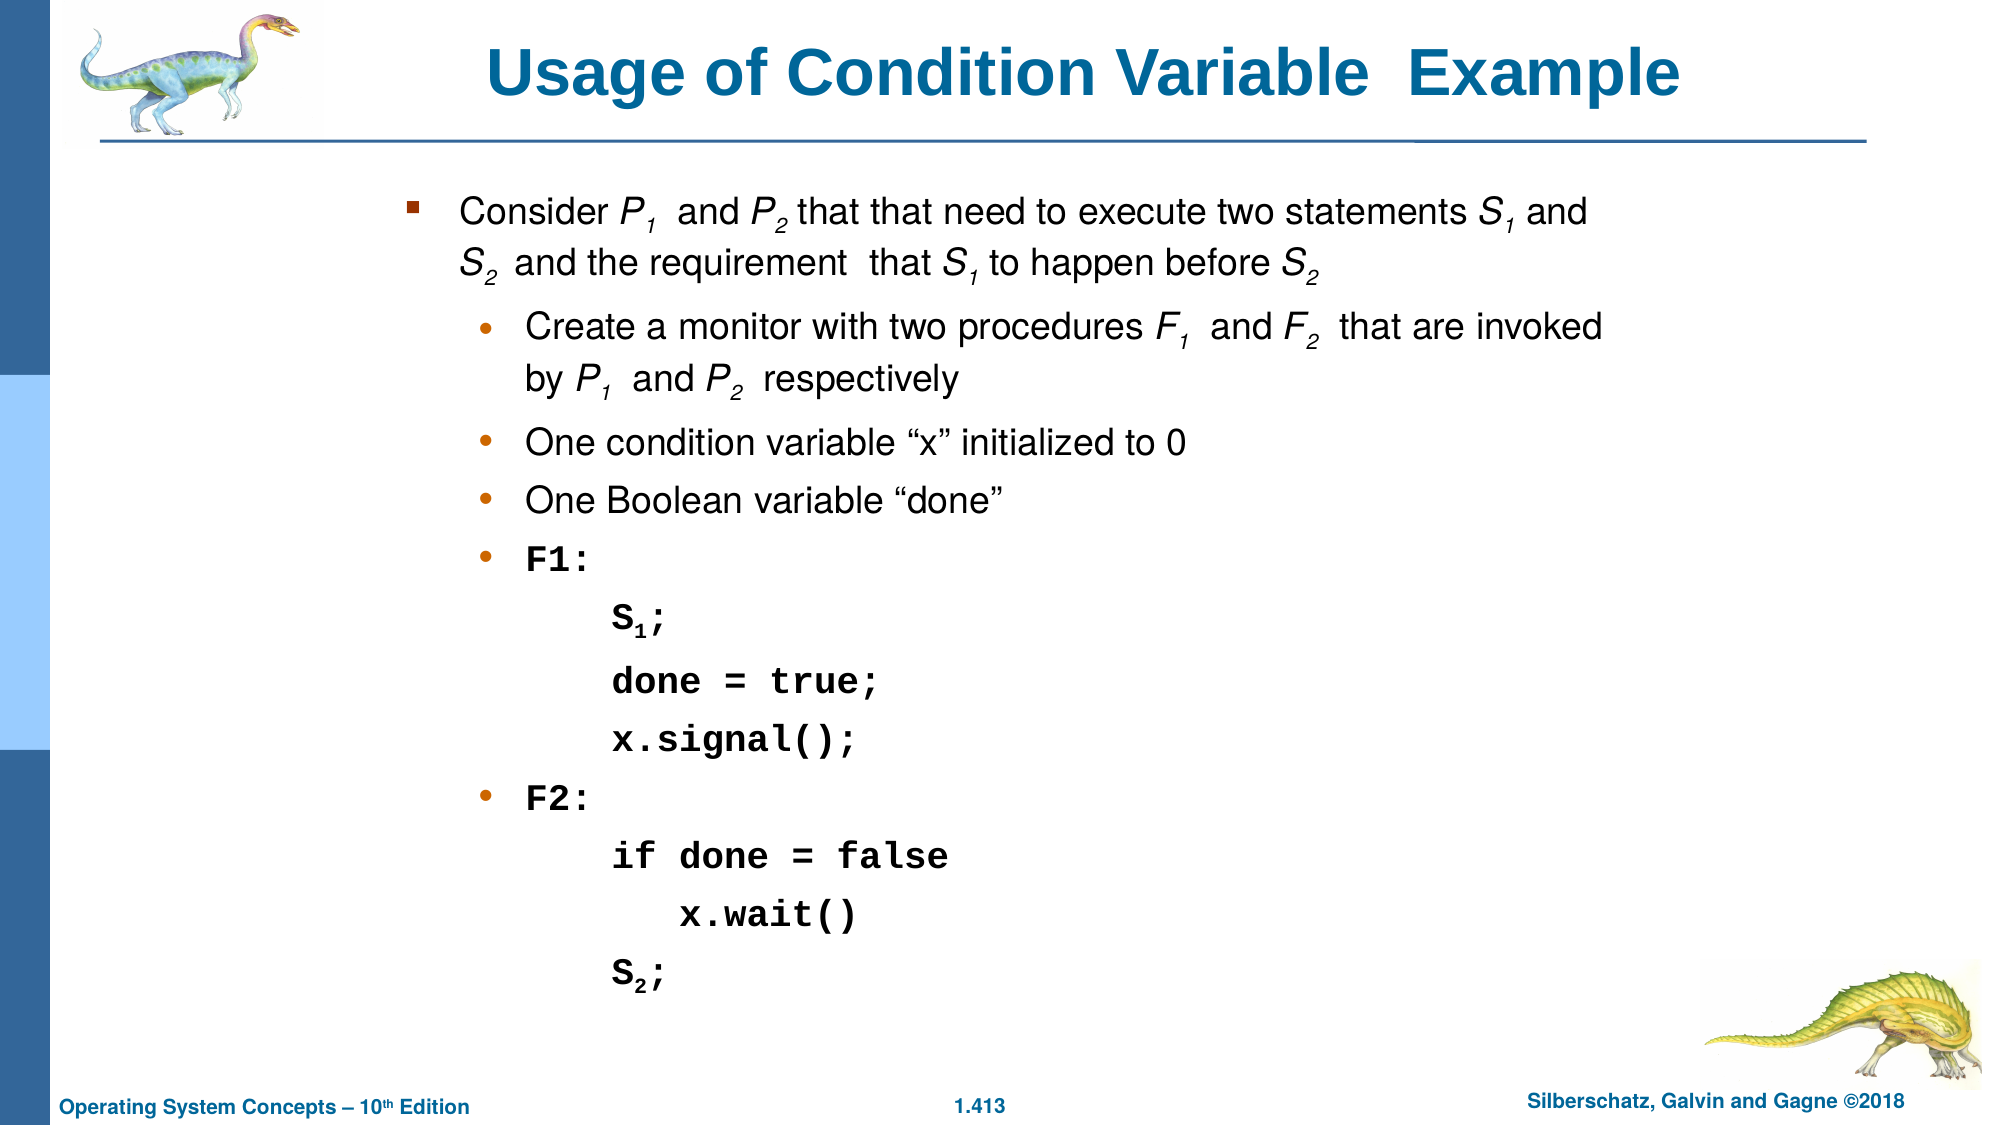

# Usage of Condition Variable  Example
Consider P1  and P2 that that need to execute two statements S1 and S2   and the requirement  that S1 to happen before S2
Create a monitor with two procedures F1  and F2  that are invoked by P1  and P2  respectively
One condition variable “x” initialized to 0
One Boolean variable “done”
F1:
   S1;
   done = true;
   x.signal();
F2:
   if done = false
      x.wait()
   S2;